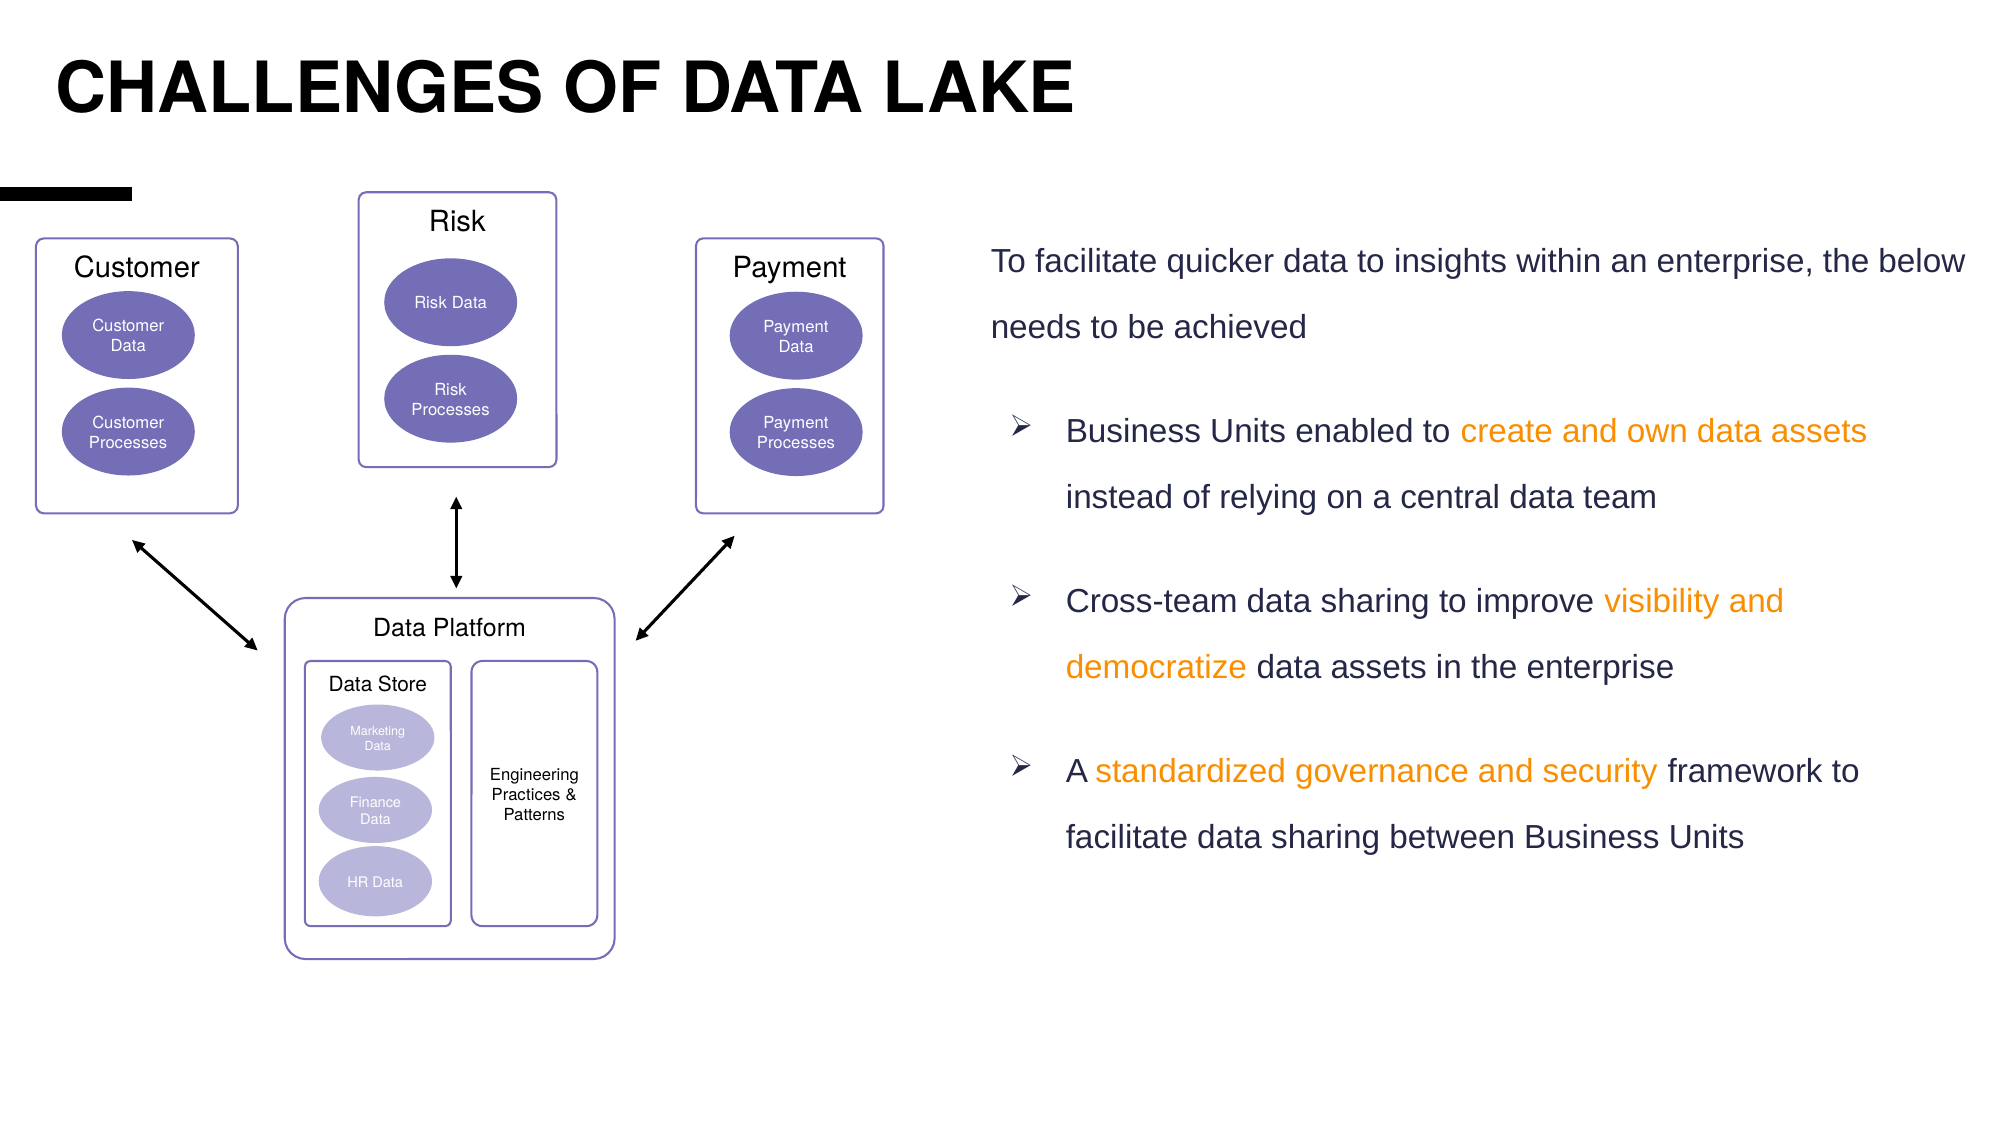

# CHALLENGES OF DATA LAKE
Risk
To facilitate quicker data to insights within an enterprise, the below needs to be achieved
Business Units enabled to create and own data assets instead of relying on a central data team
Cross-team data sharing to improve visibility and democratize data assets in the enterprise
A standardized governance and security framework to facilitate data sharing between Business Units

Customer
Payment
Risk Data
Customer Data
Payment Data
Risk Processes
Customer Processes
Payment Processes
Data Platform
Data Store
Engineering Practices & Patterns
Marketing Data
Finance Data
HR Data